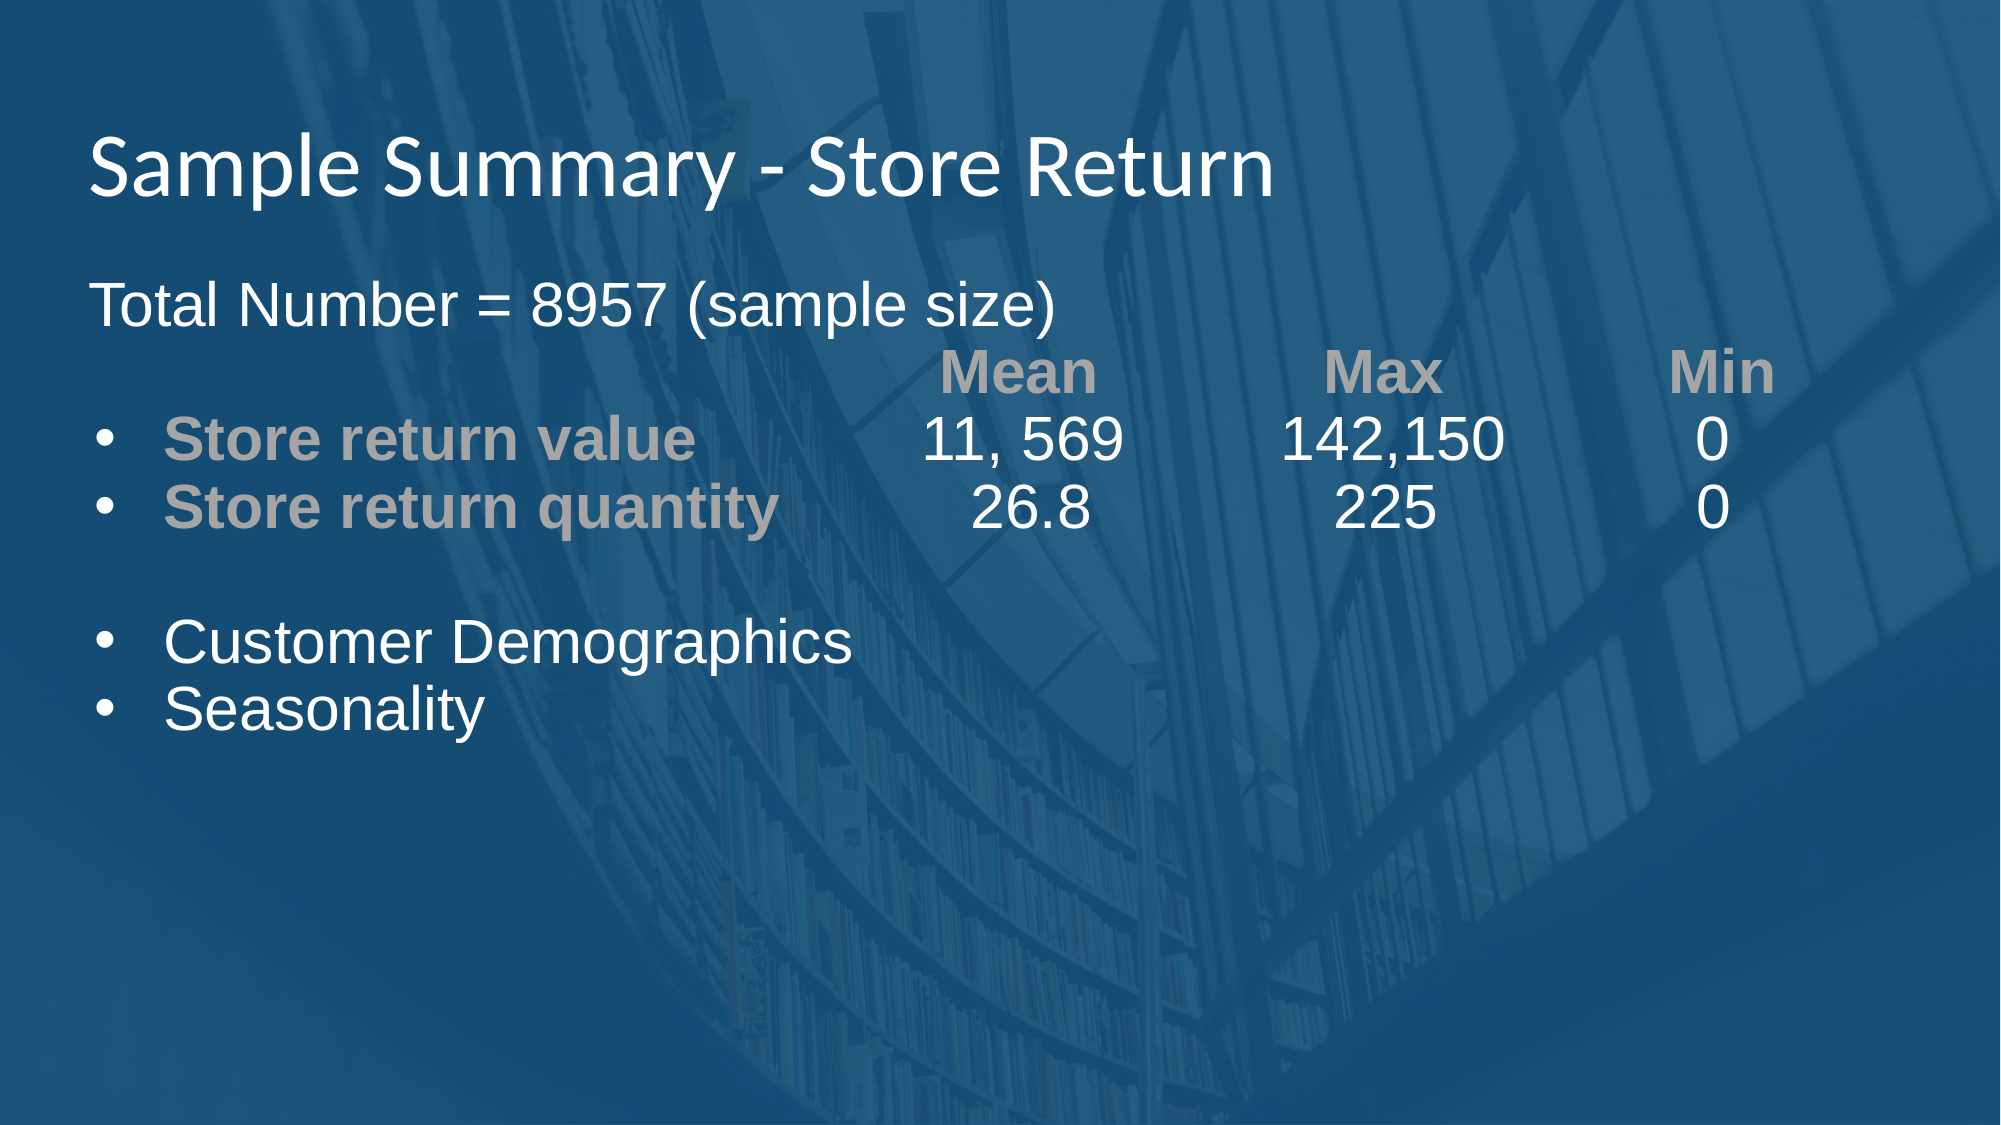

Sample Summary - Store Return

Total Number = 8957 (sample size)
                                             Mean             Max             Min
Store return value             11, 569         142,150           0
Store return quantity           26.8              225               0

Customer Demographics
Seasonality